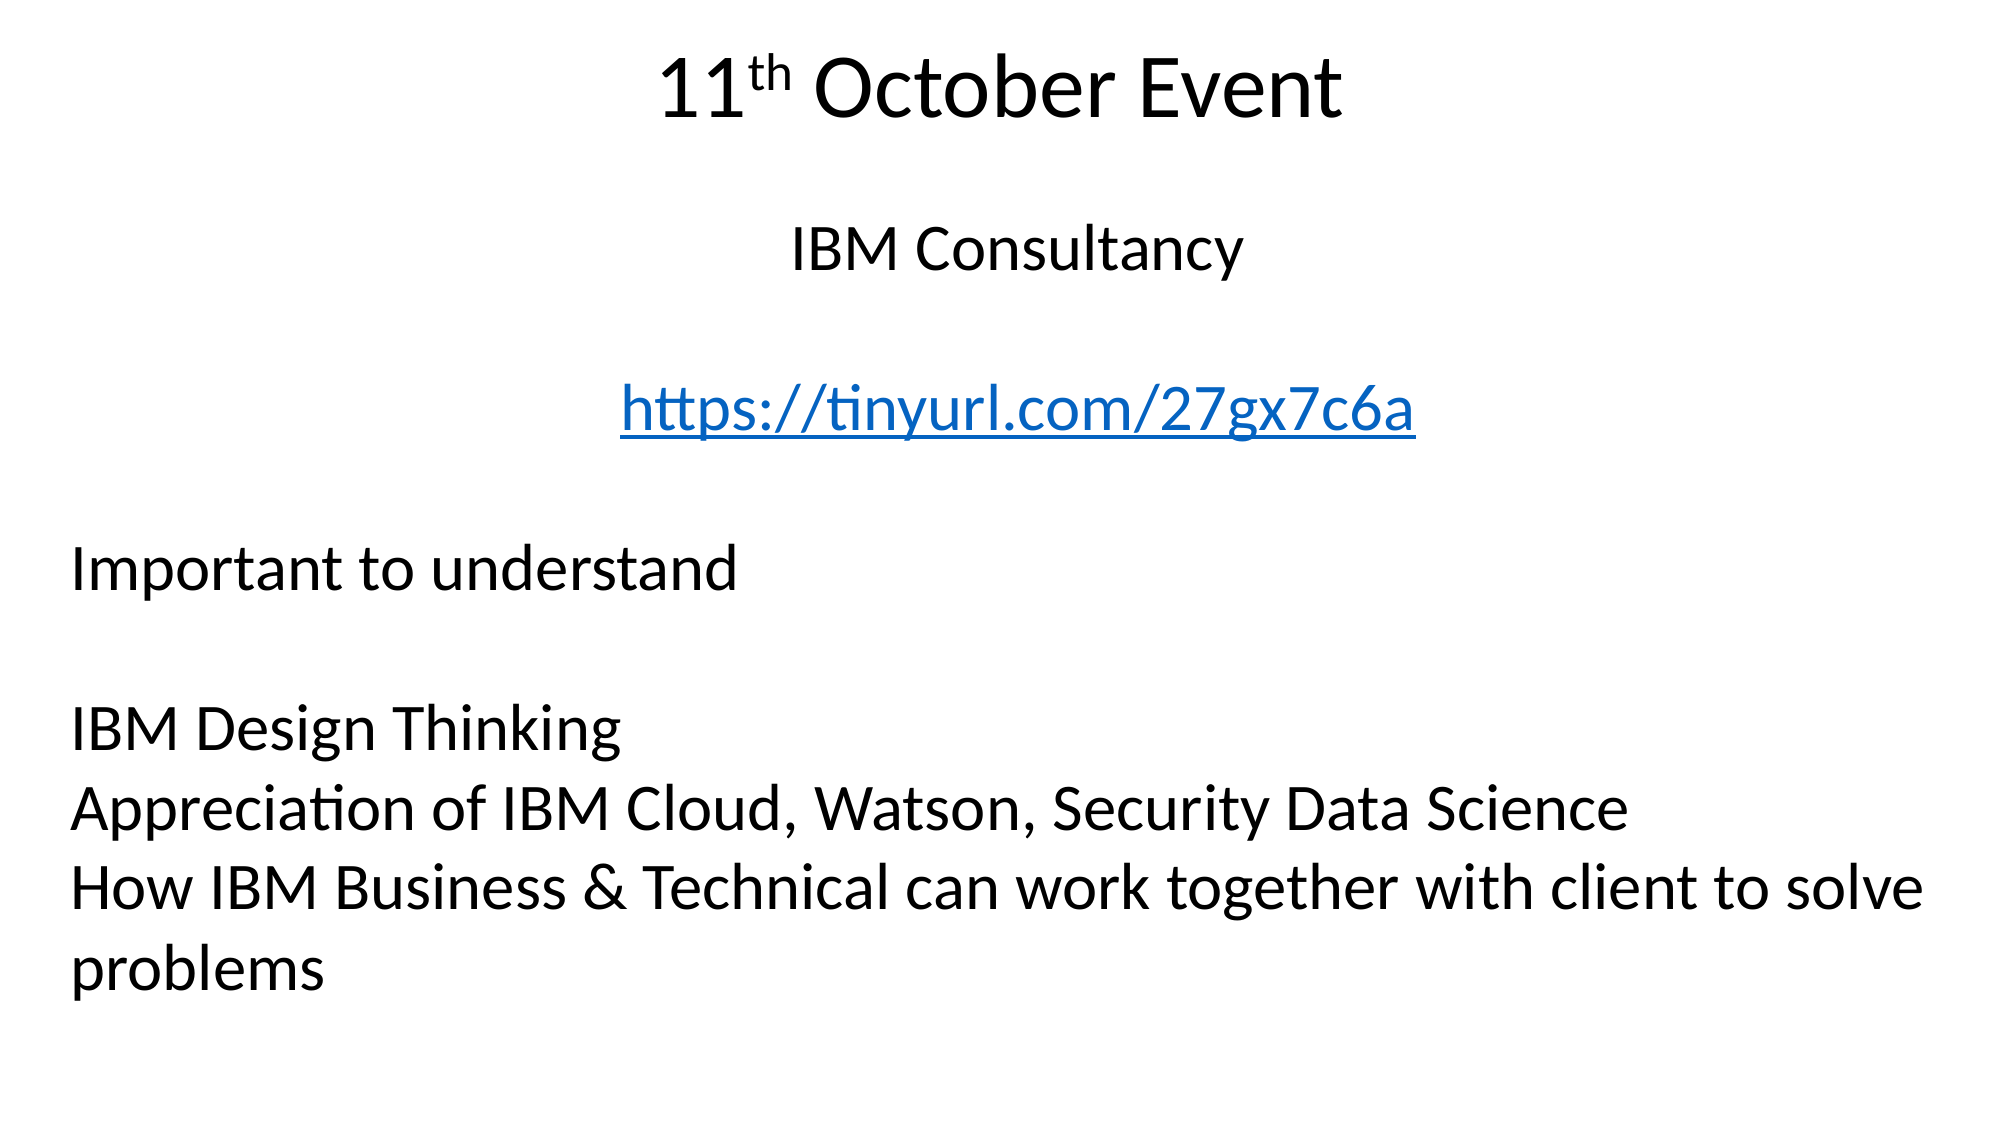

# 11th October Event
IBM Consultancy

https://tinyurl.com/27gx7c6a

Important to understand

IBM Design Thinking
Appreciation of IBM Cloud, Watson, Security Data Science
How IBM Business & Technical can work together with client to solve problems